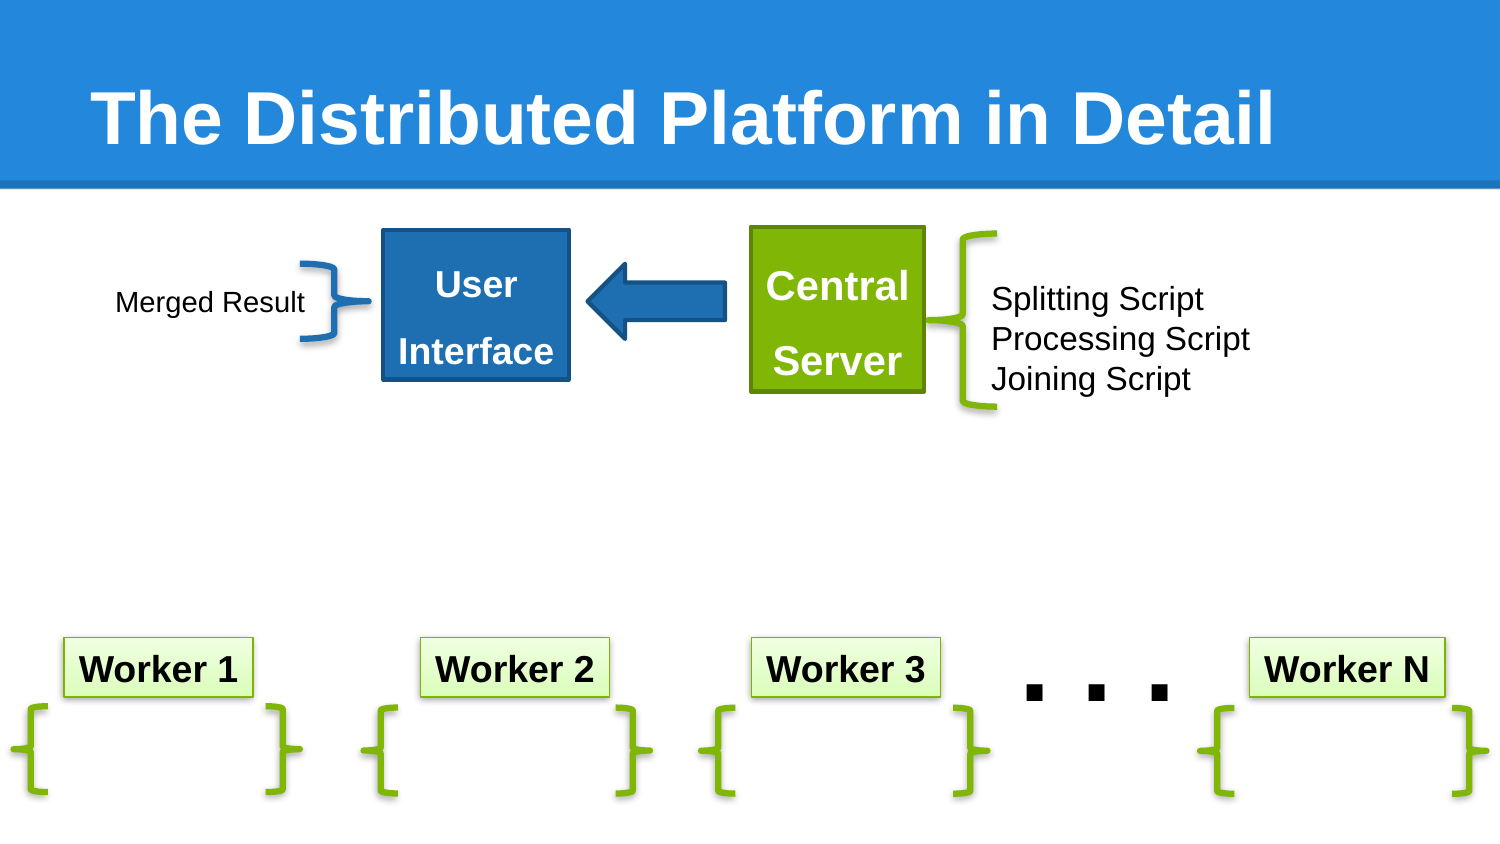

# The Distributed Platform in Detail
Central
Server
User
Interface

Splitting Script
Processing Script
Joining Script

Merged Result
. . .
Worker 1
Worker 2
Worker 3
Worker N